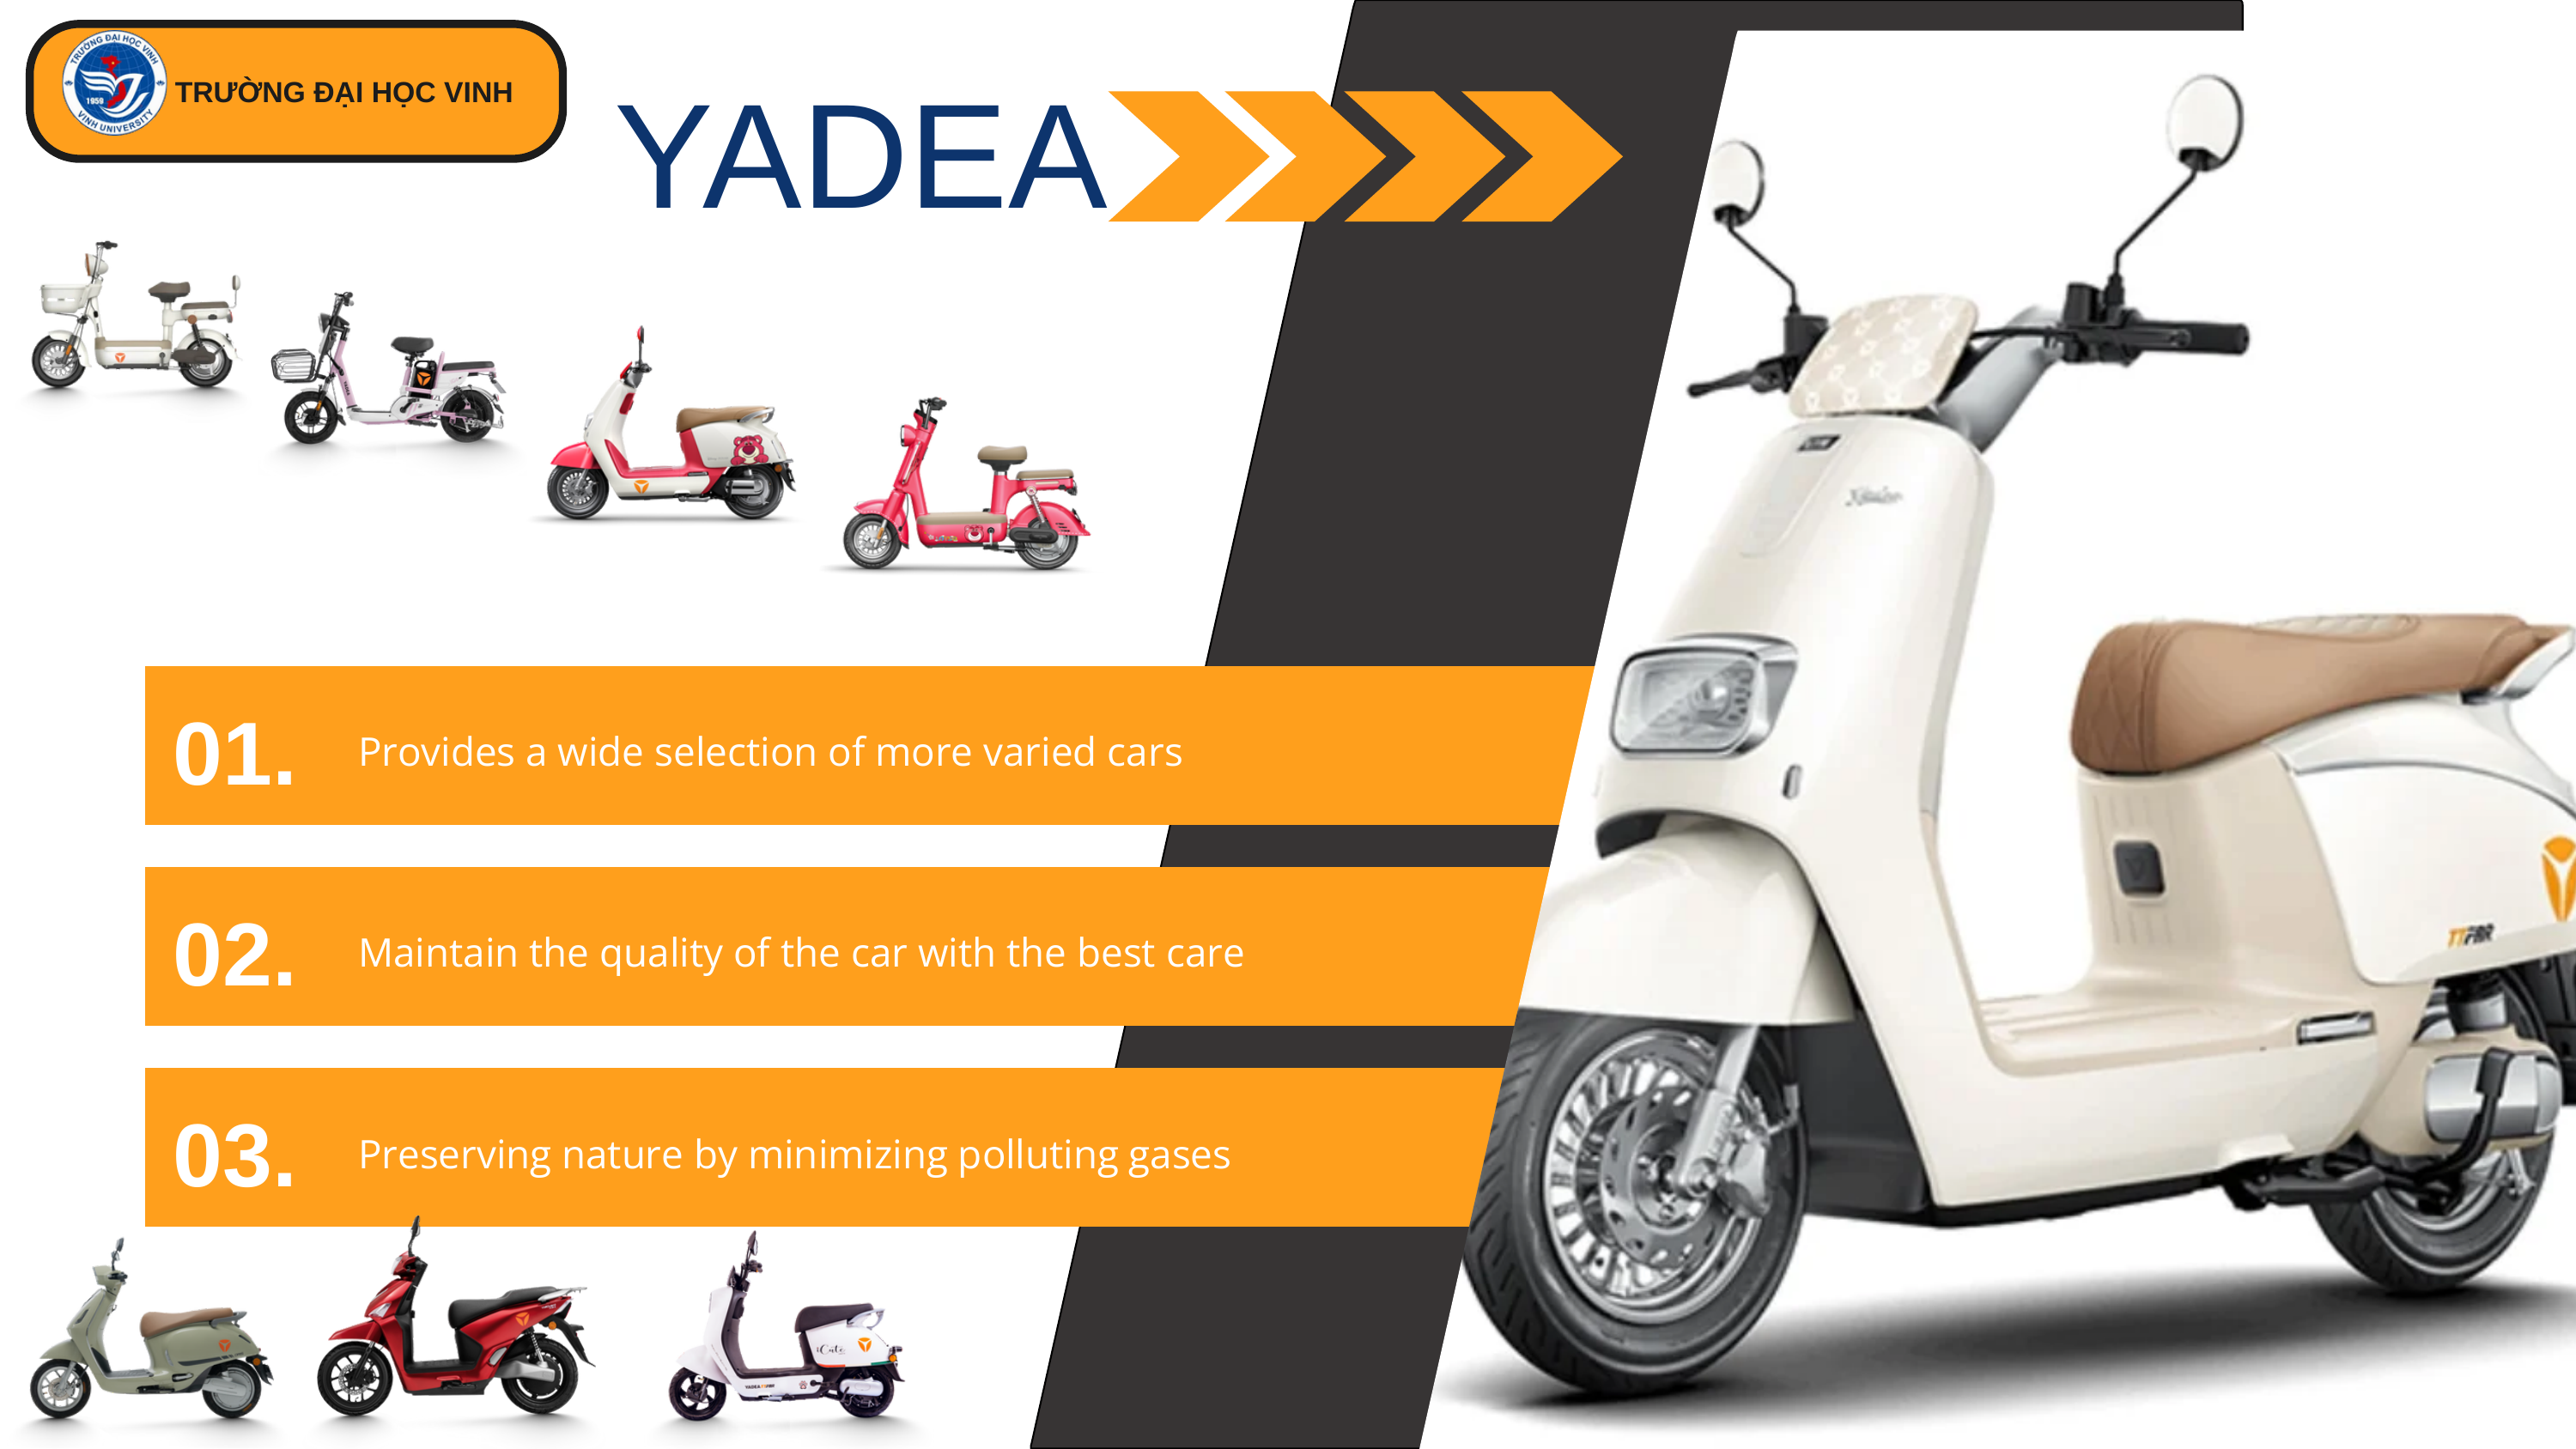

TRƯỜNG ĐẠI HỌC VINH
YADEA

01.
Provides a wide selection of more varied cars

02.
Maintain the quality of the car with the best care

03.
Preserving nature by minimizing polluting gases